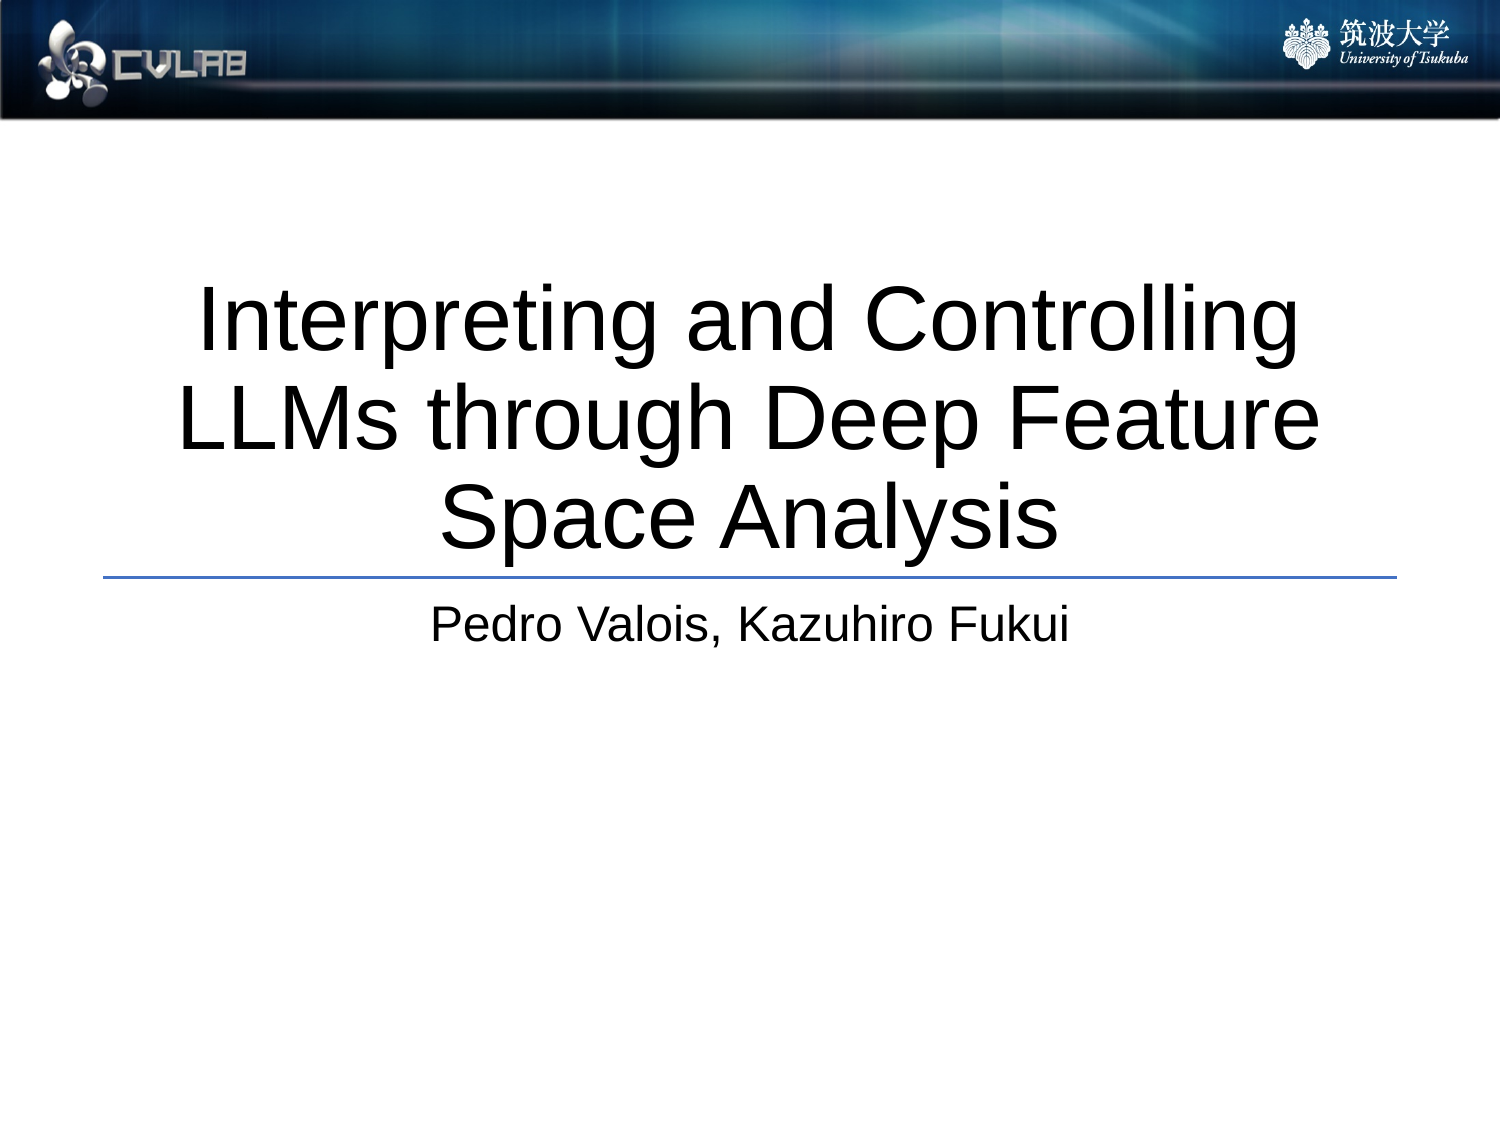

# Interpreting and Controlling LLMs through Deep Feature Space Analysis
Pedro Valois, Kazuhiro Fukui